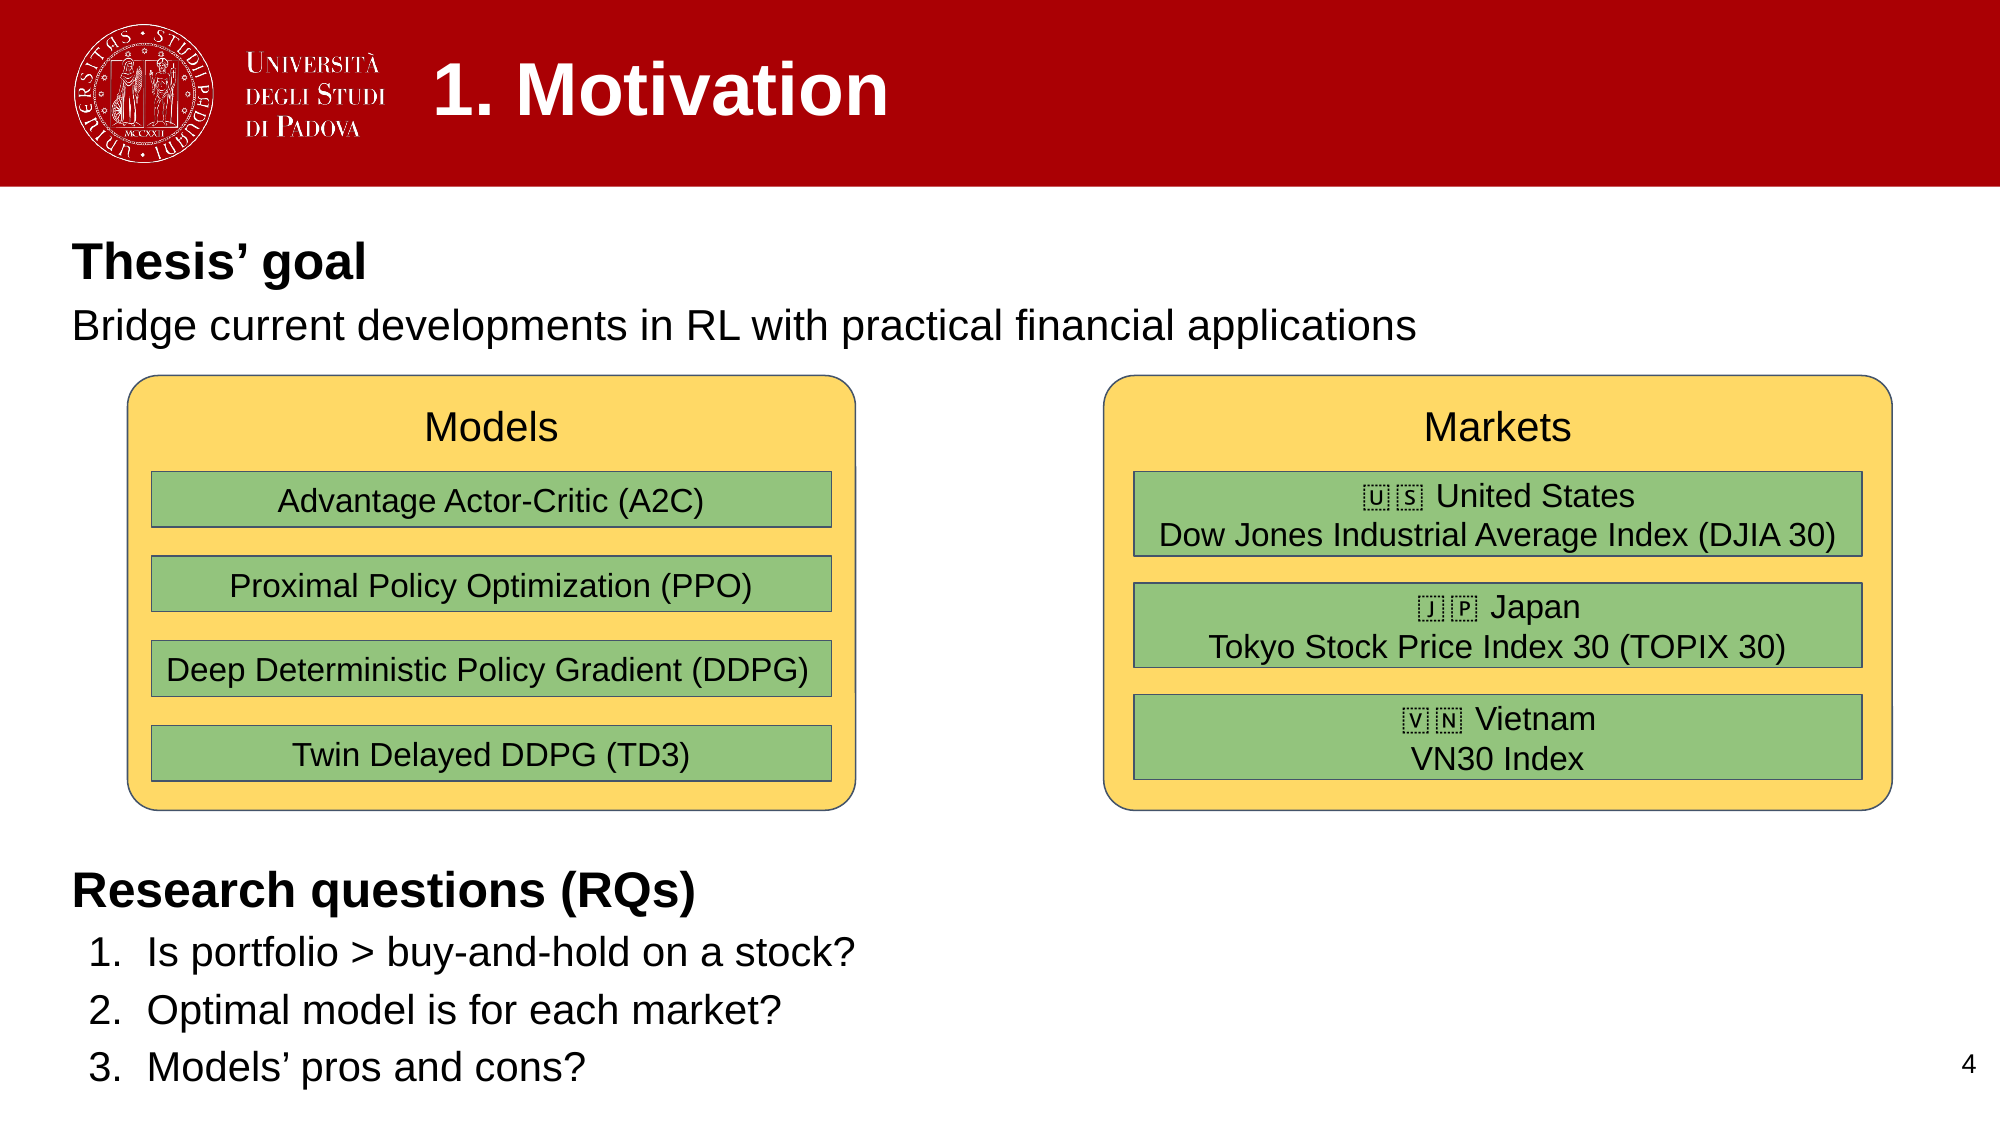

# 1. Motivation
Thesis’ goal
Bridge current developments in RL with practical financial applications
Models
Markets
Advantage Actor-Critic (A2C)
🇺🇸 United States
Dow Jones Industrial Average Index (DJIA 30)
Proximal Policy Optimization (PPO)
🇯🇵 Japan
Tokyo Stock Price Index 30 (TOPIX 30)
Deep Deterministic Policy Gradient (DDPG)
🇻🇳 Vietnam
VN30 Index
Twin Delayed DDPG (TD3)
Research questions (RQs)
Is portfolio > buy-and-hold on a stock?
Optimal model is for each market?
Models’ pros and cons?

4